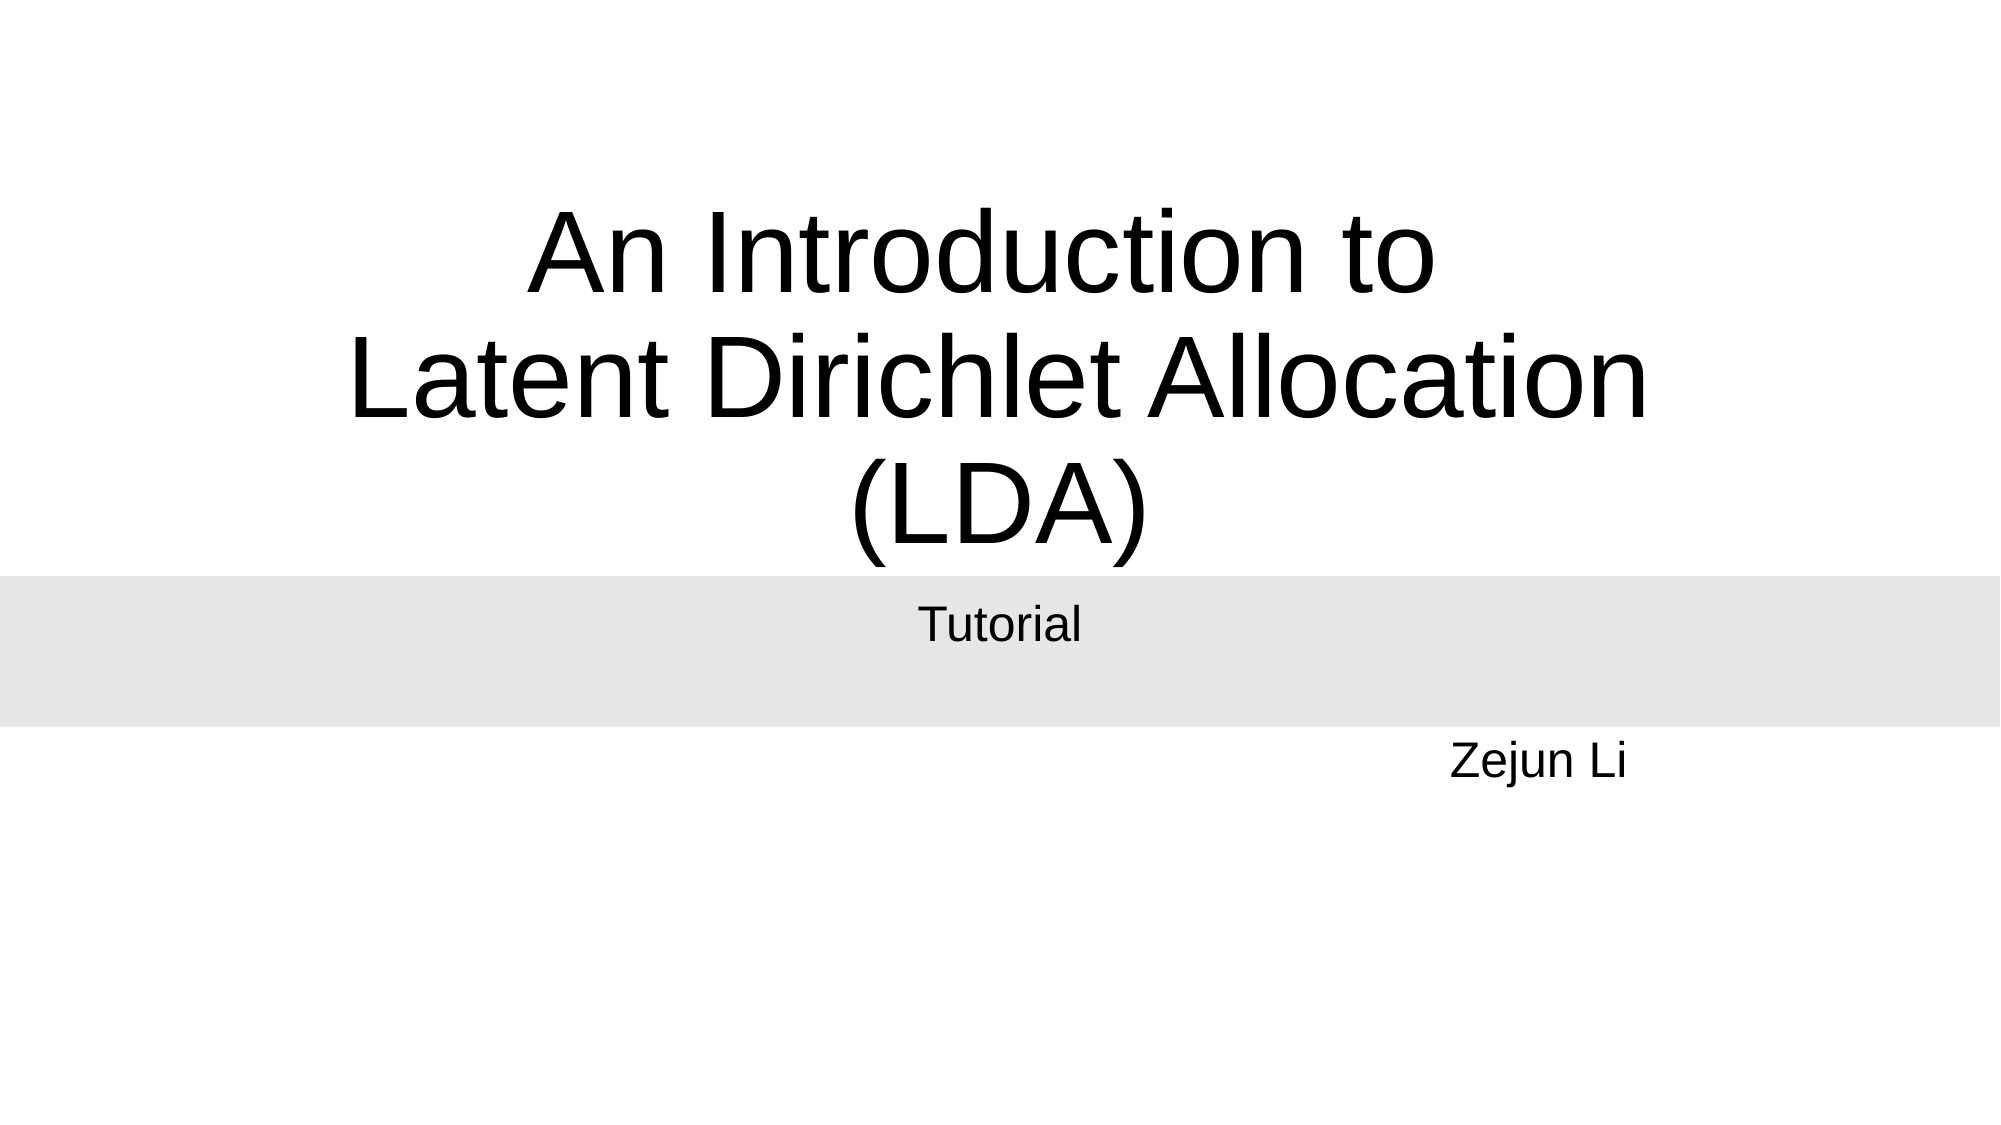

# An Introduction to Latent Dirichlet Allocation (LDA)

Tutorial
Zejun Li